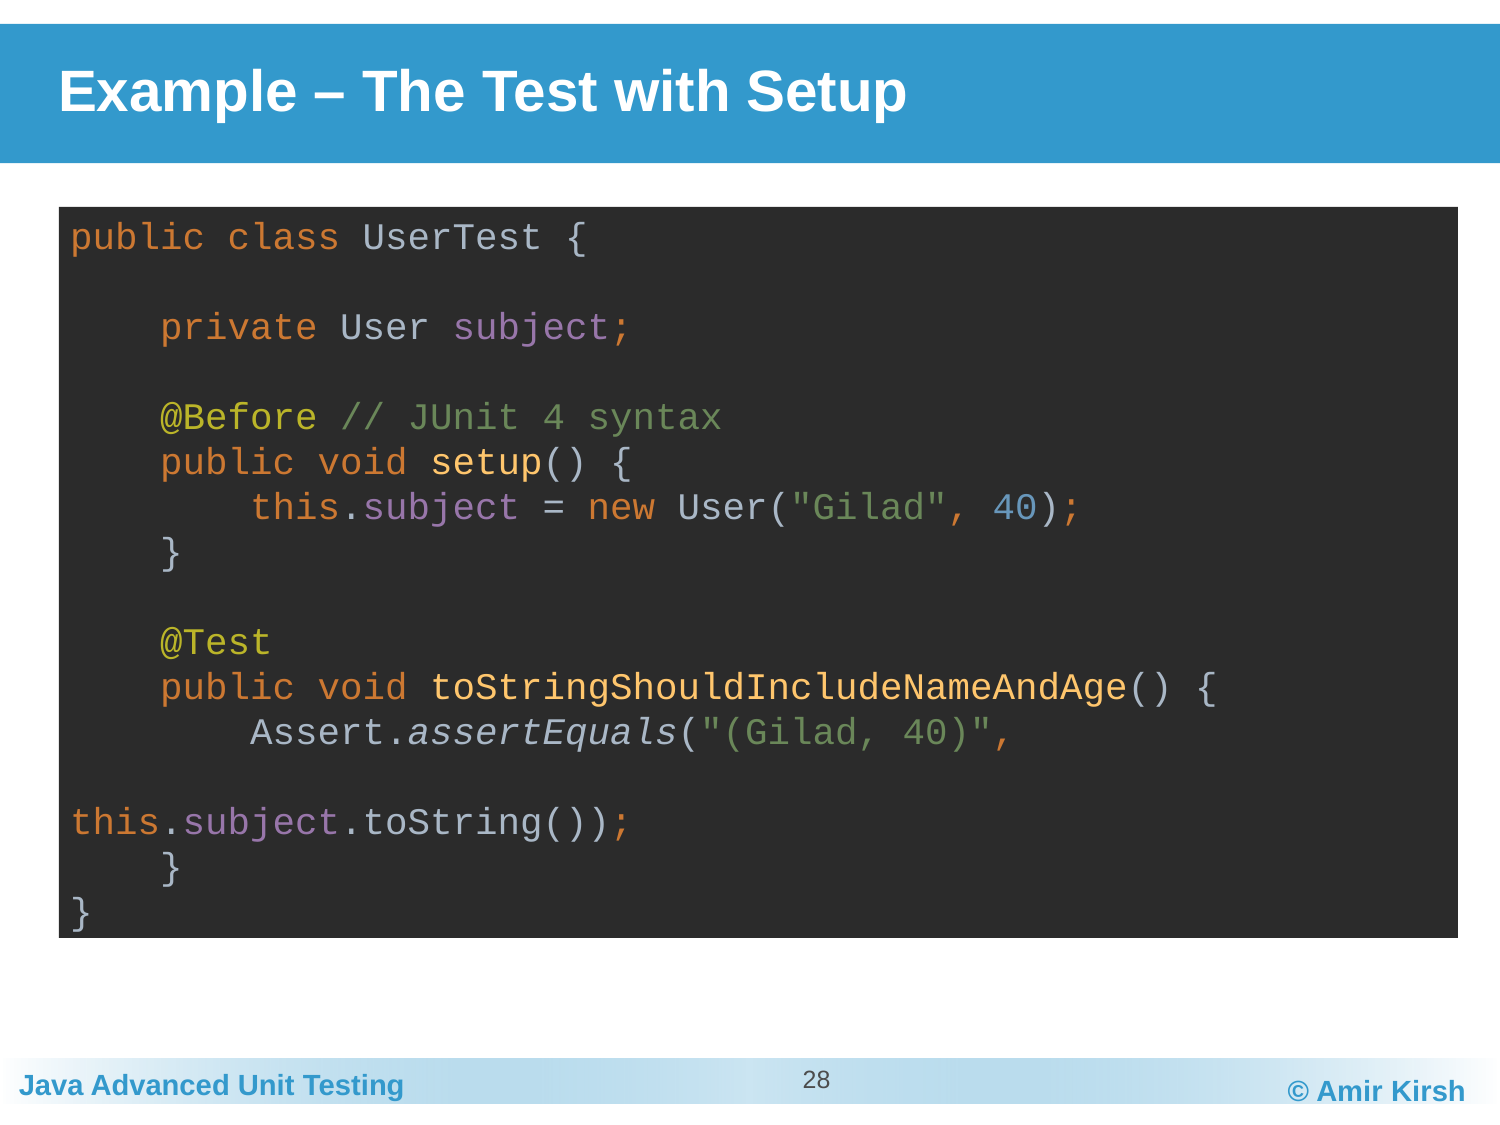

# Example – The Test with Setup
public class UserTest {
    private User subject;
    @Before // JUnit 4 syntax
    public void setup() {
        this.subject = new User("Gilad", 40);
    }
    @Test
    public void toStringShouldIncludeNameAndAge() {
        Assert.assertEquals("(Gilad, 40)", 									    this.subject.toString());
    }
}
28